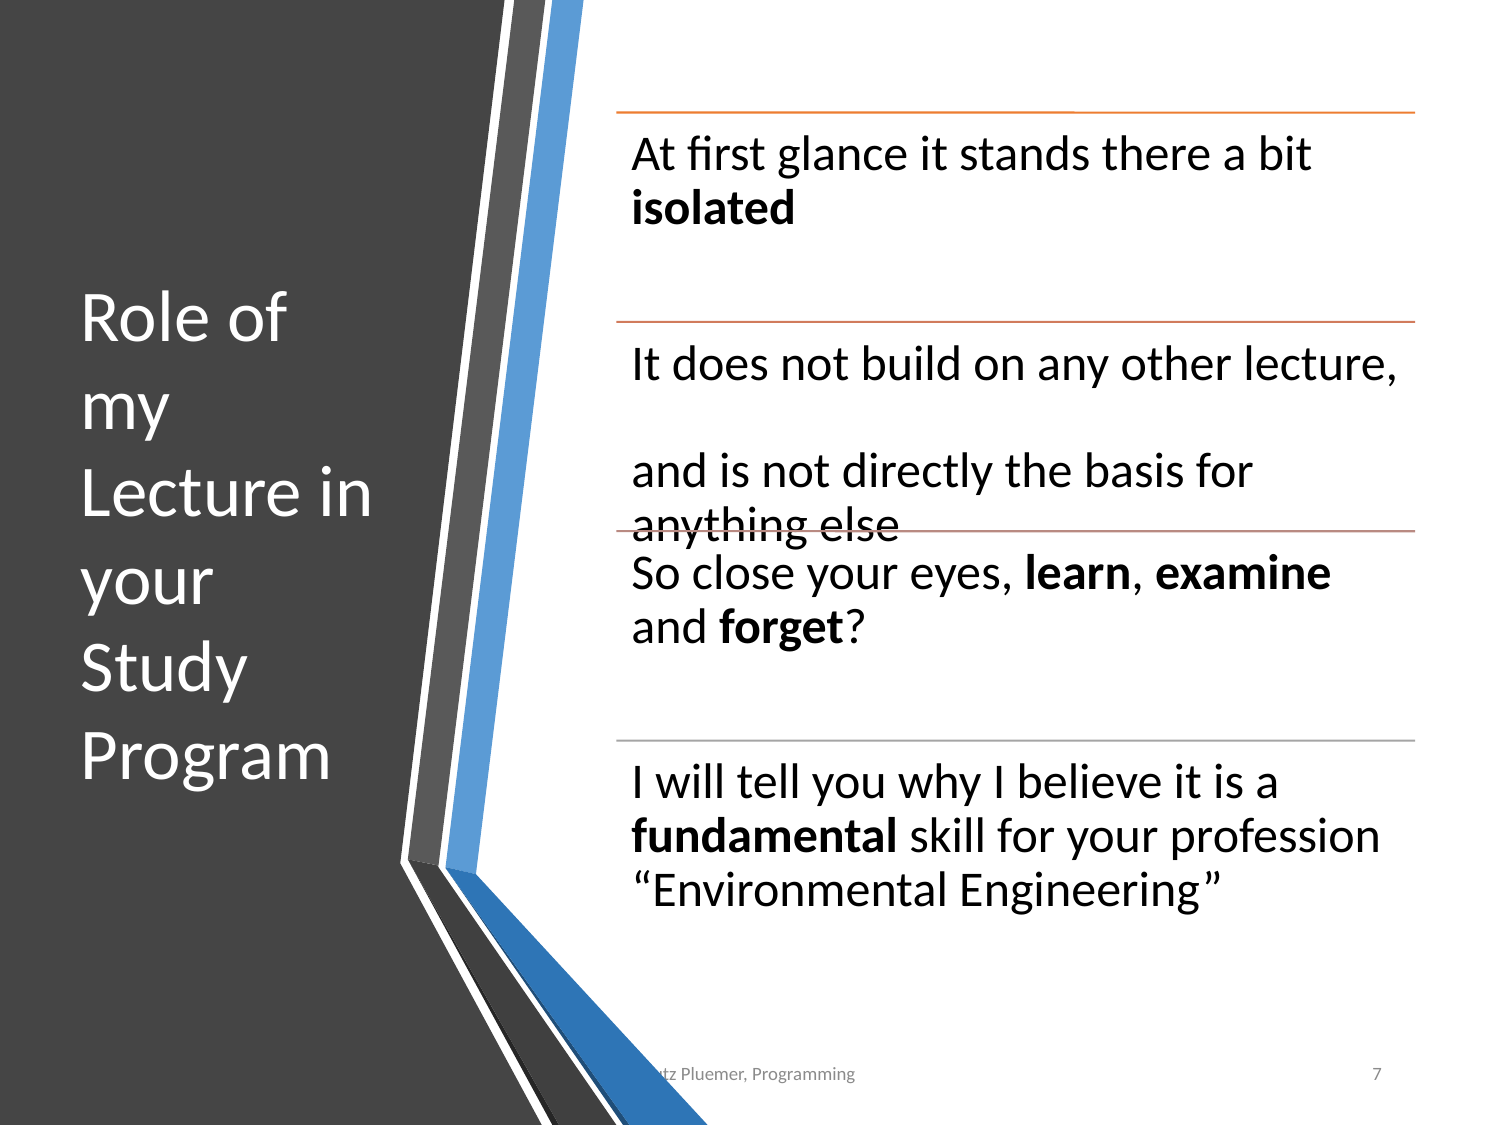

# Role of my Lecture in your Study Program
At first glance it stands there a bit isolated
It does not build on any other lecture,
and is not directly the basis for anything else
So close your eyes, learn, examine and forget?
I will tell you why I believe it is a fundamental skill for your profession “Environmental Engineering”
Lutz Pluemer, Programming
7